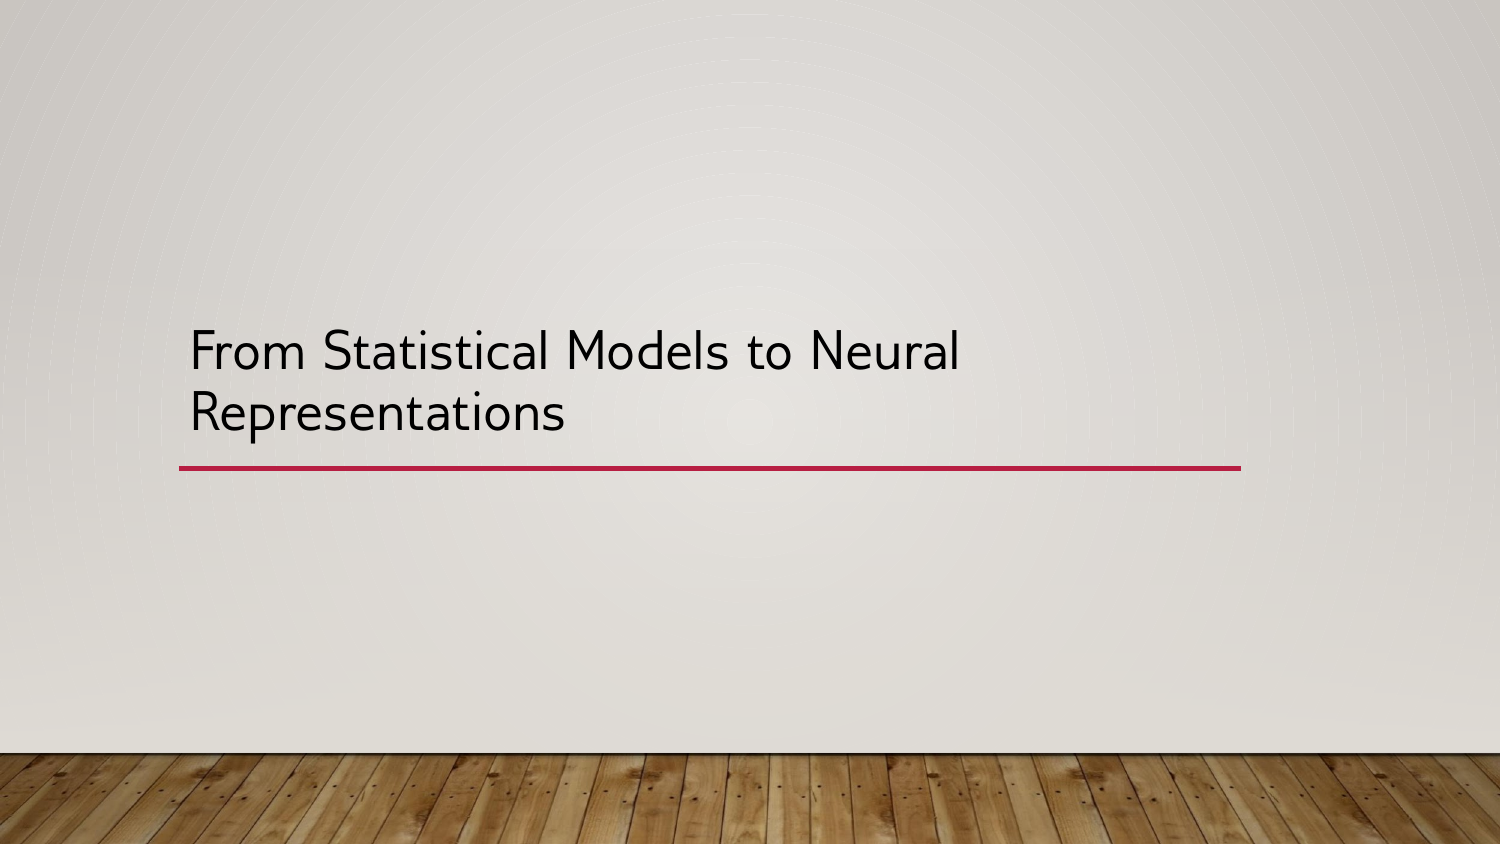

# From Statistical Models to Neural Representations